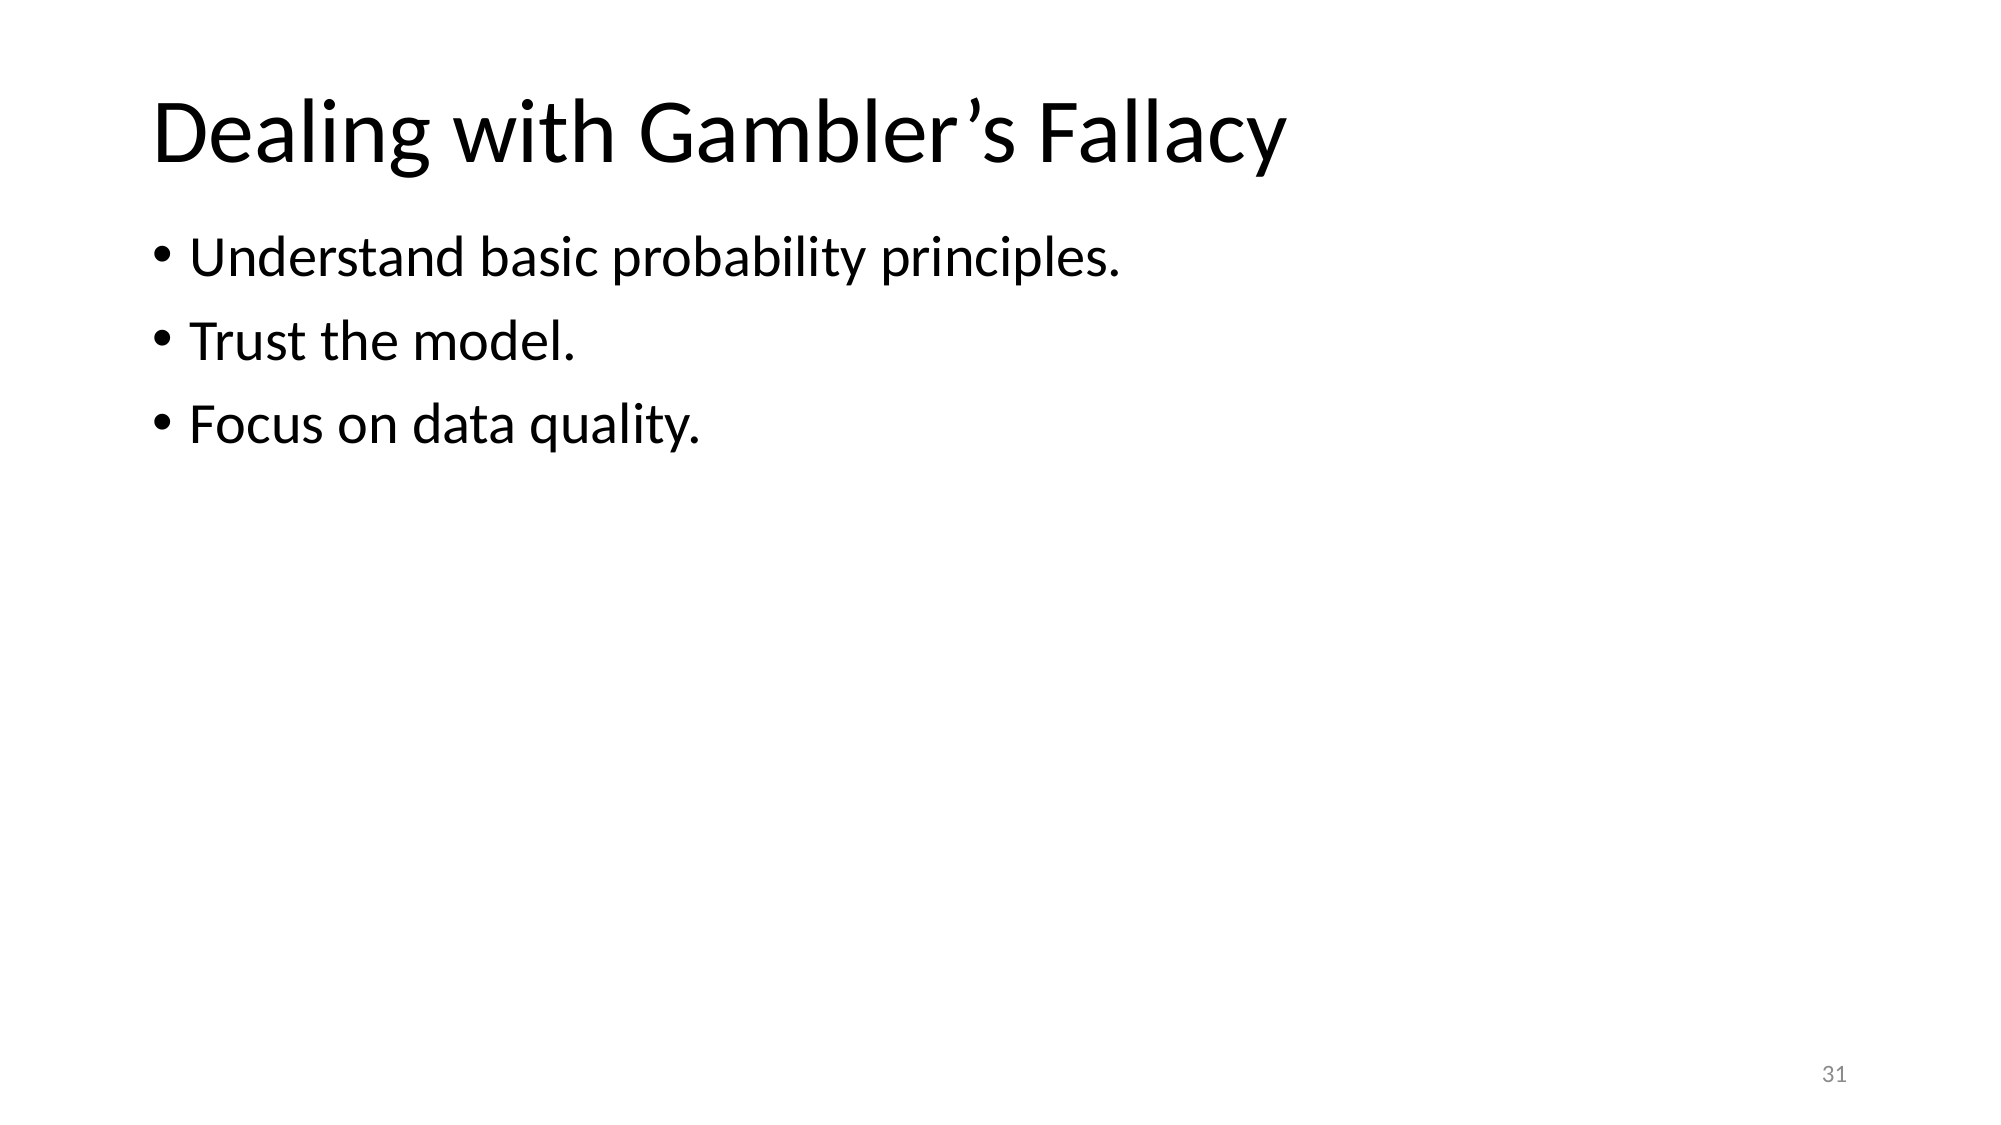

# Dealing with Gambler’s Fallacy
Understand basic probability principles.
Trust the model.
Focus on data quality.

31